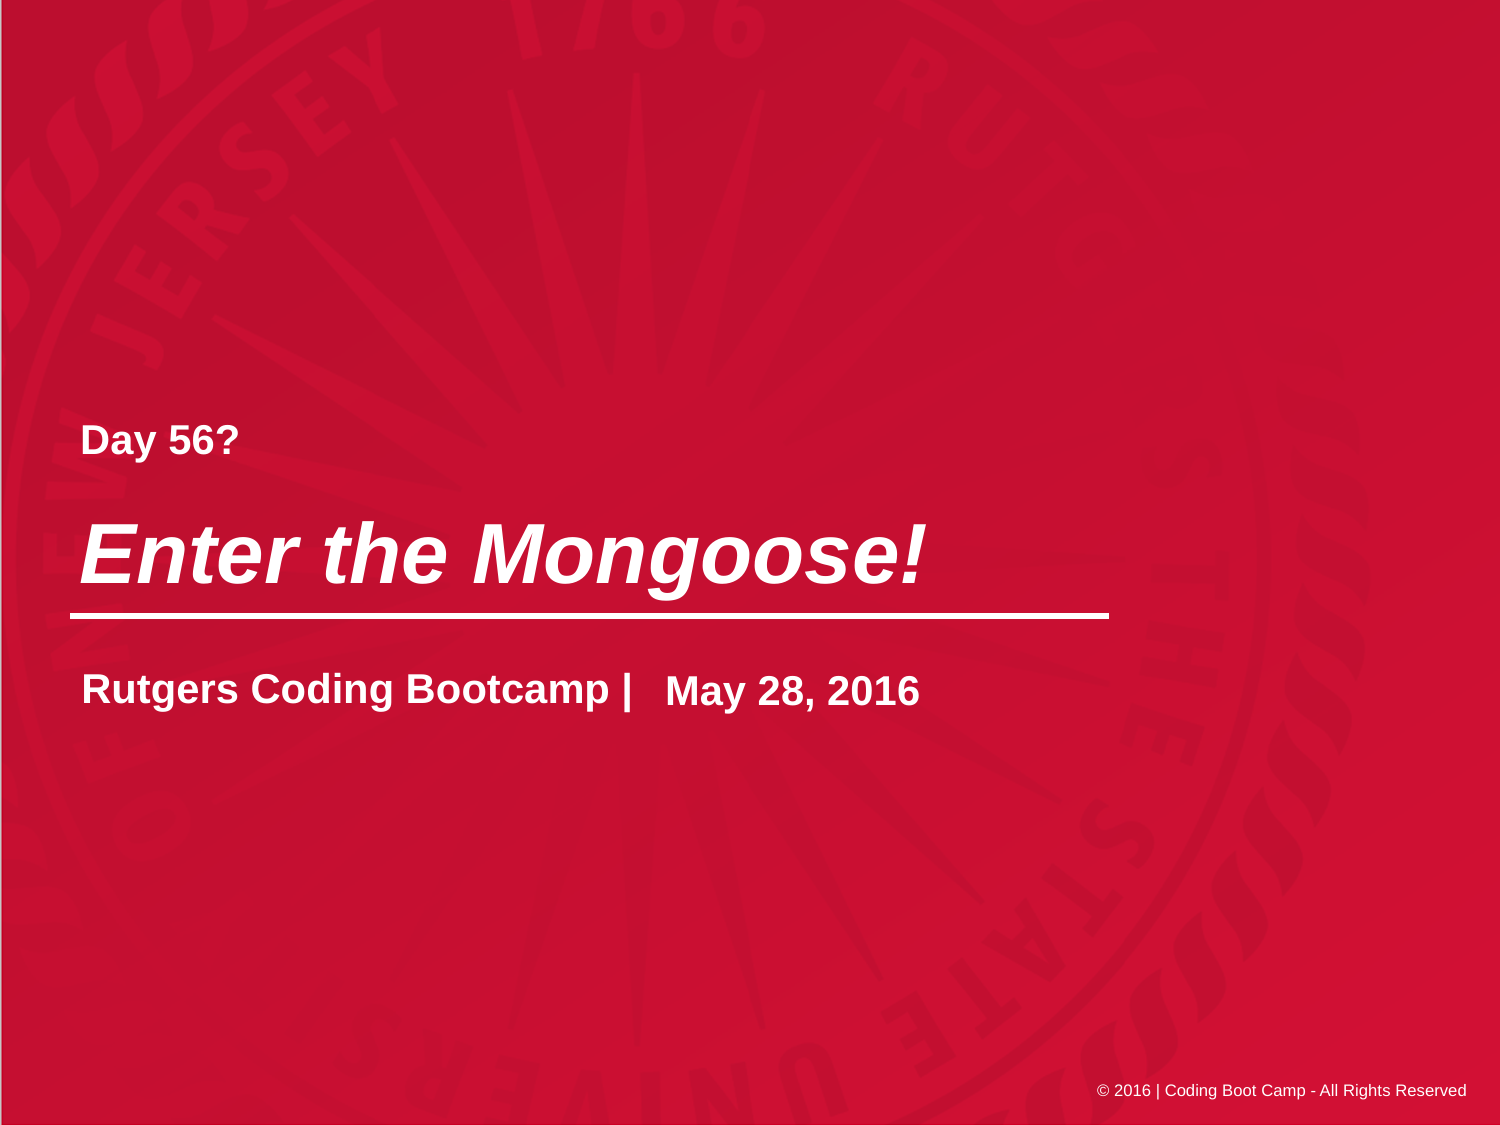

Day 56?
# Enter the Mongoose!
May 28, 2016